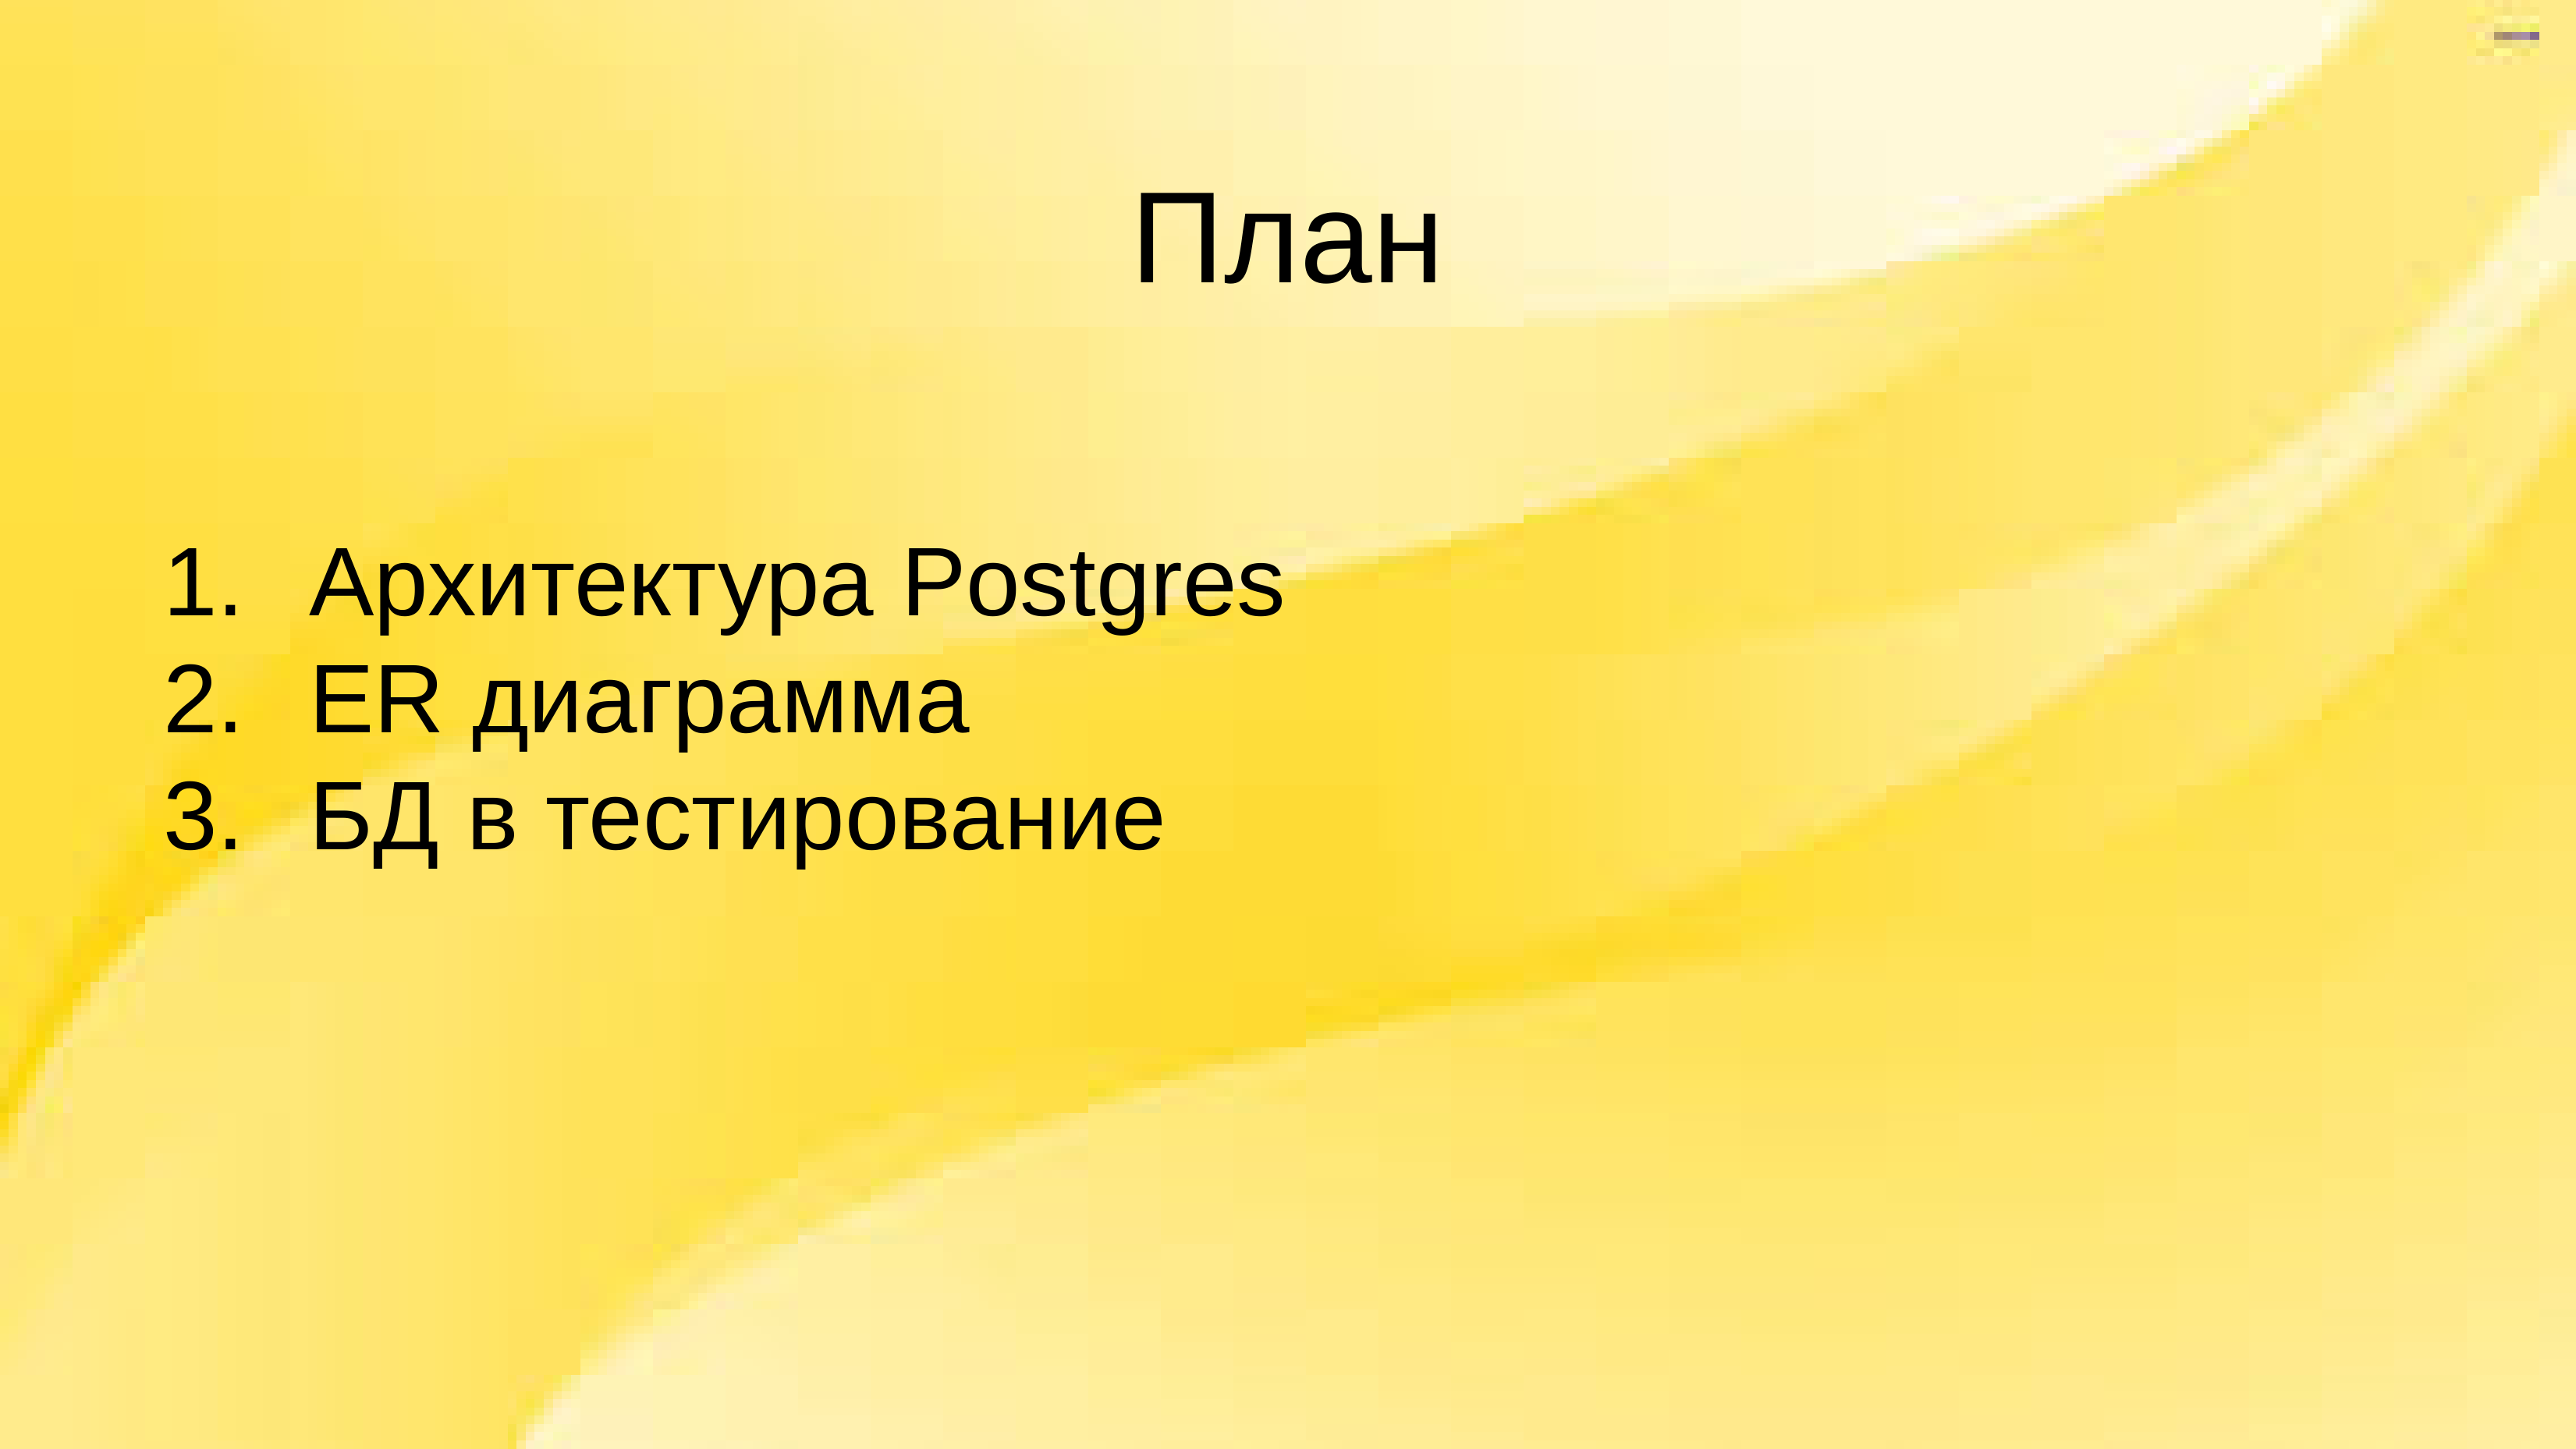

План
Архитектура Postgres
ER диаграмма
БД в тестирование